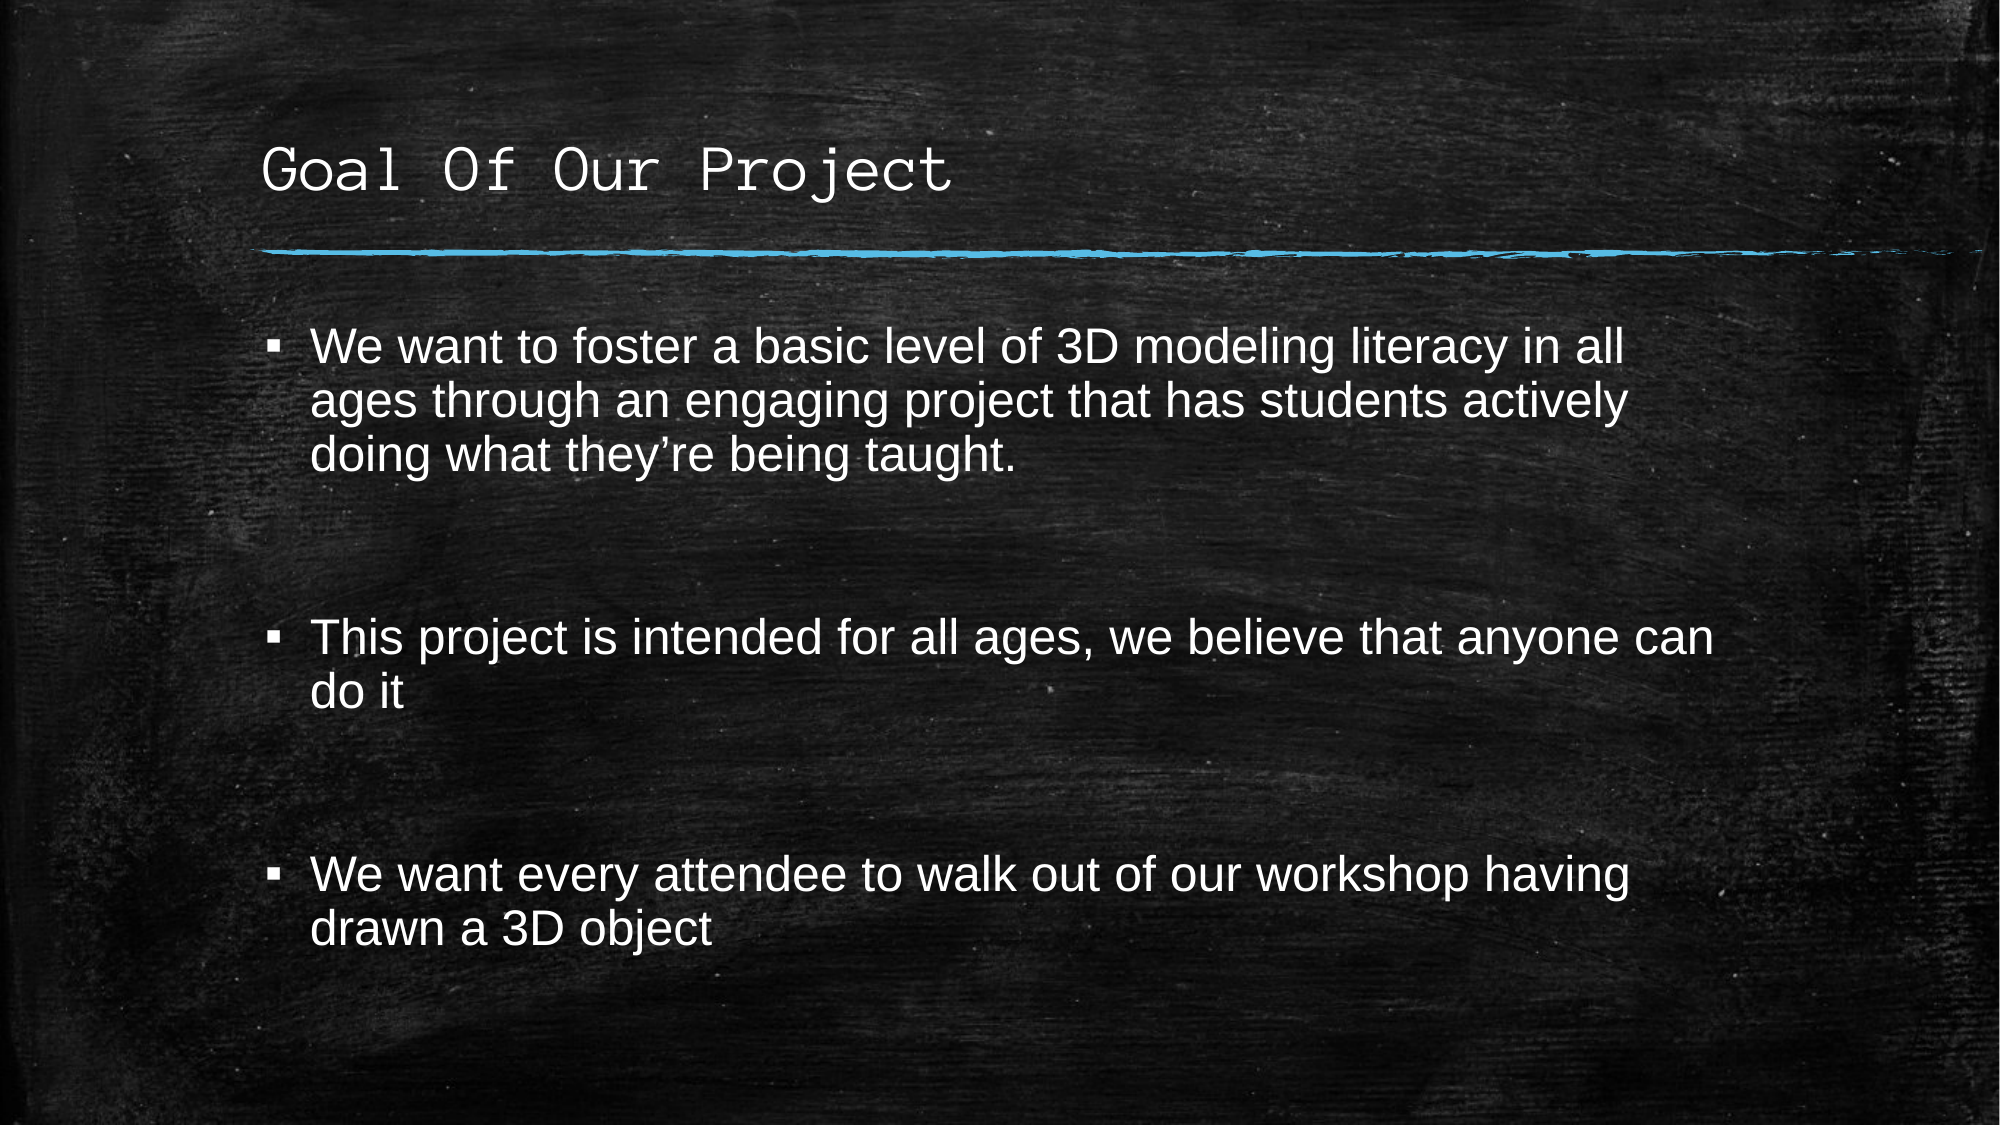

# Goal Of Our Project
We want to foster a basic level of 3D modeling literacy in all ages through an engaging project that has students actively doing what they’re being taught.

This project is intended for all ages, we believe that anyone can do it

We want every attendee to walk out of our workshop having drawn a 3D object